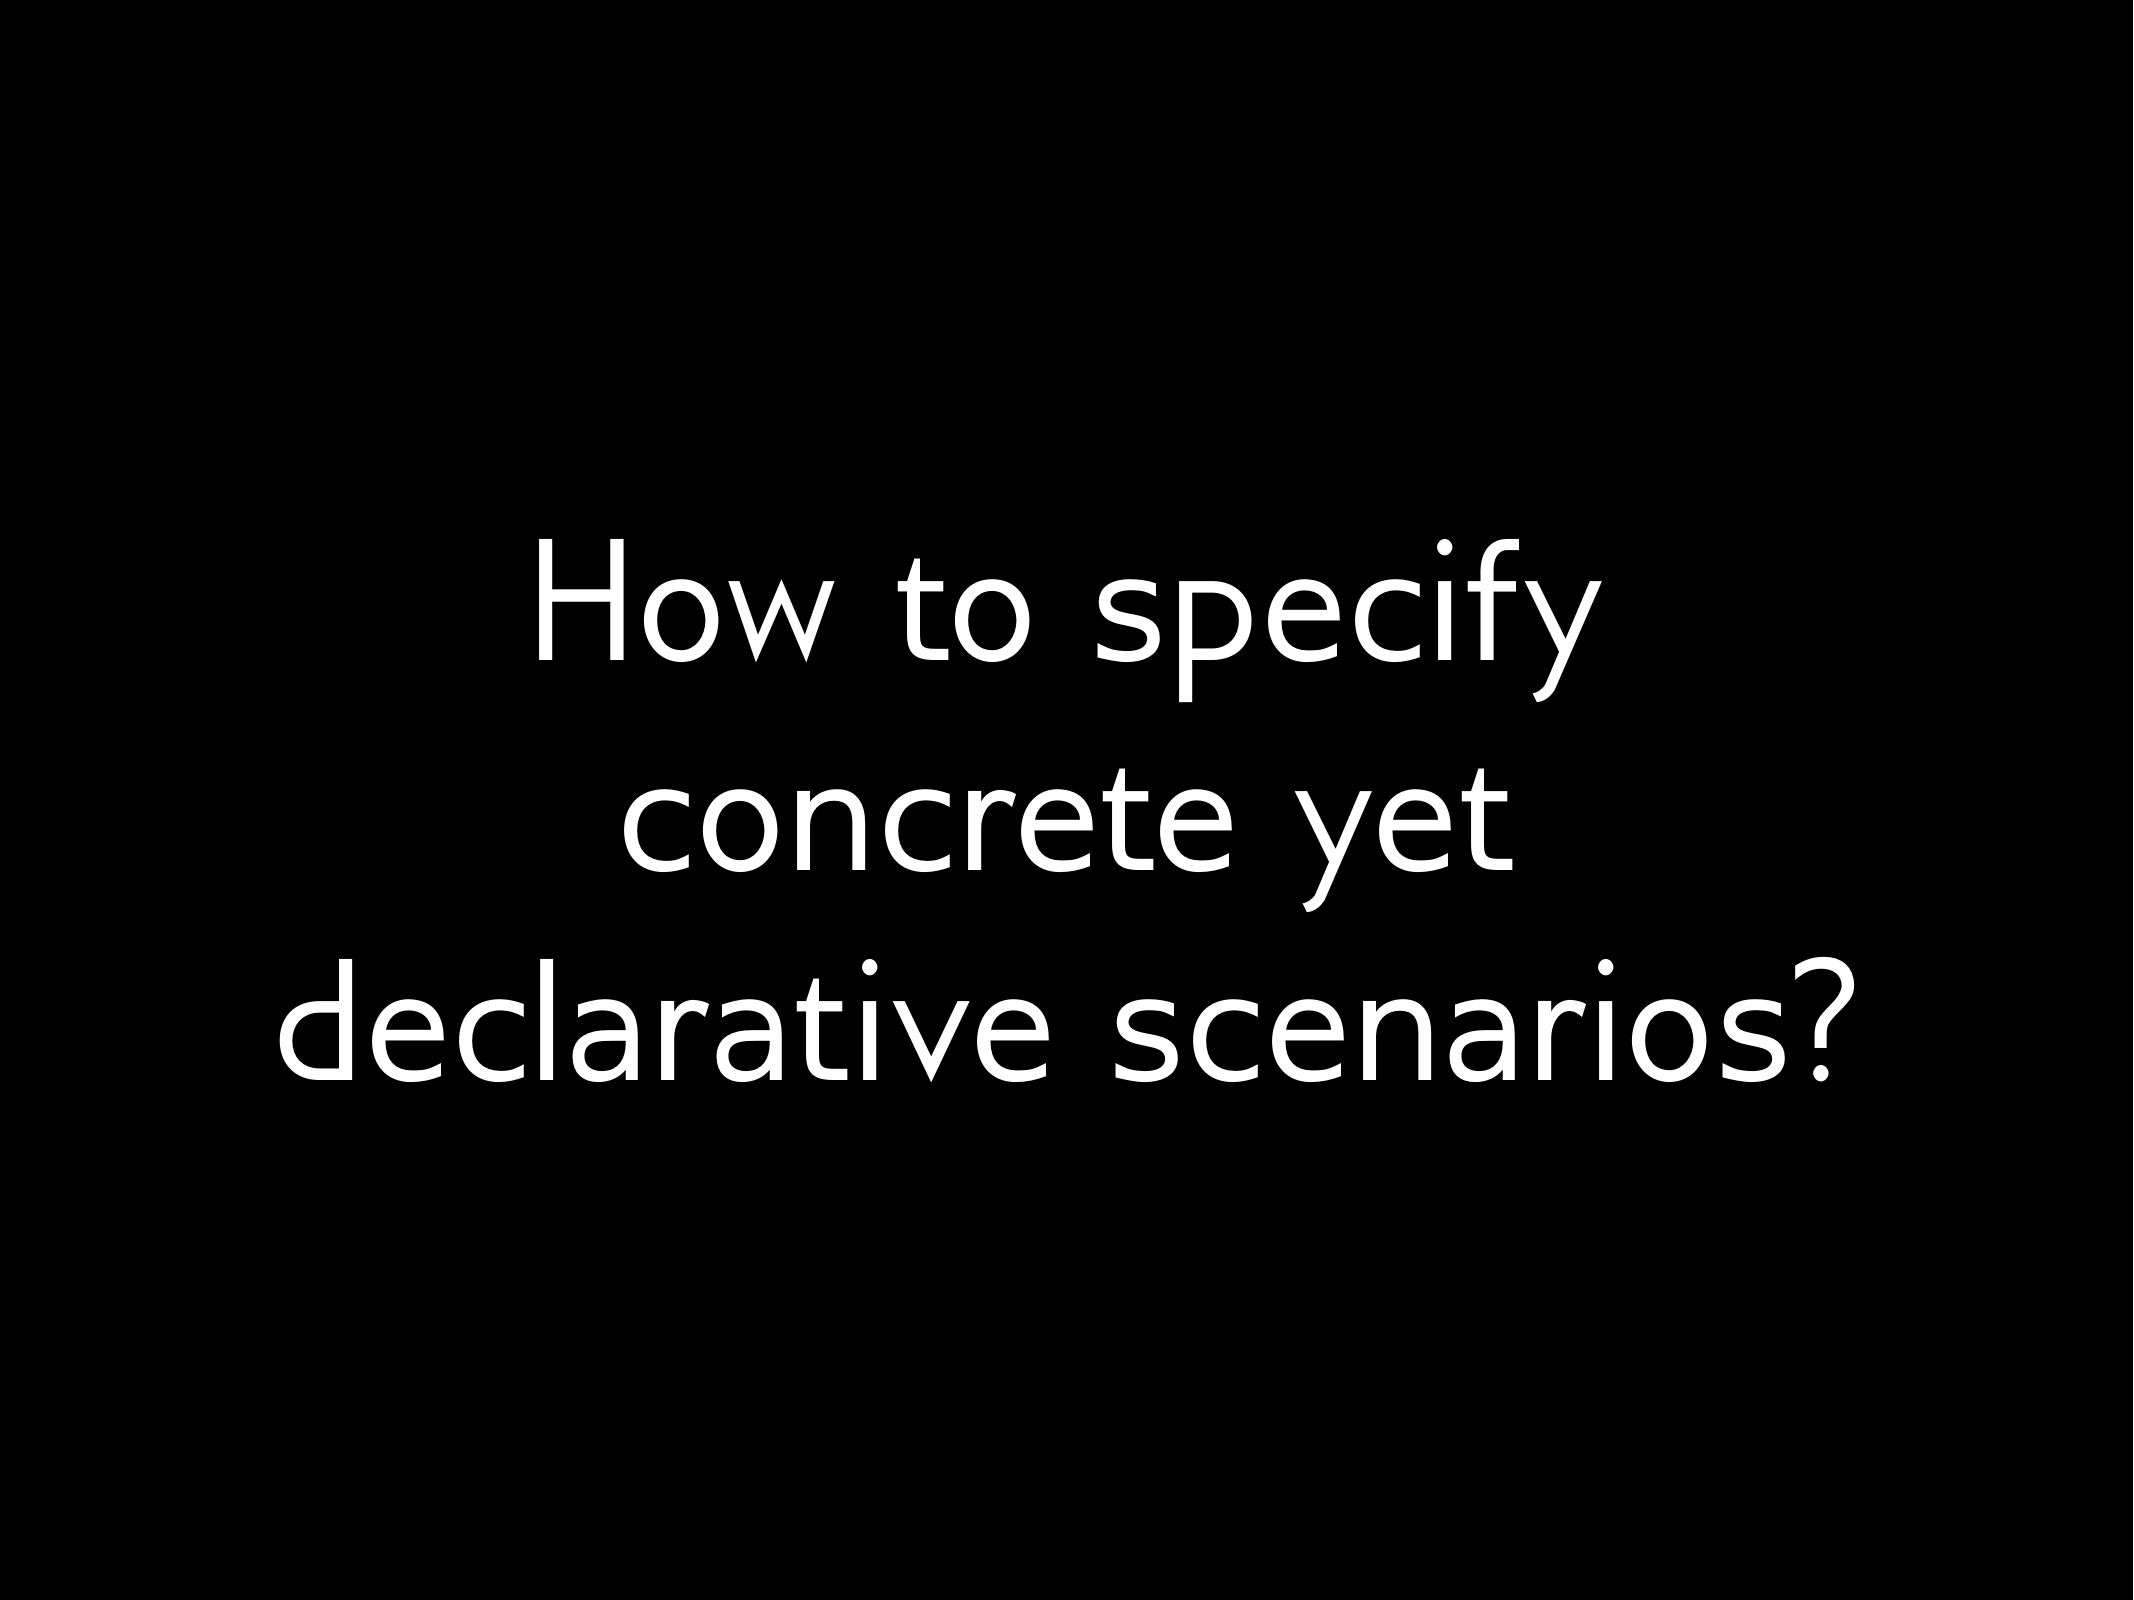

# How to specify concrete yet declarative scenarios?